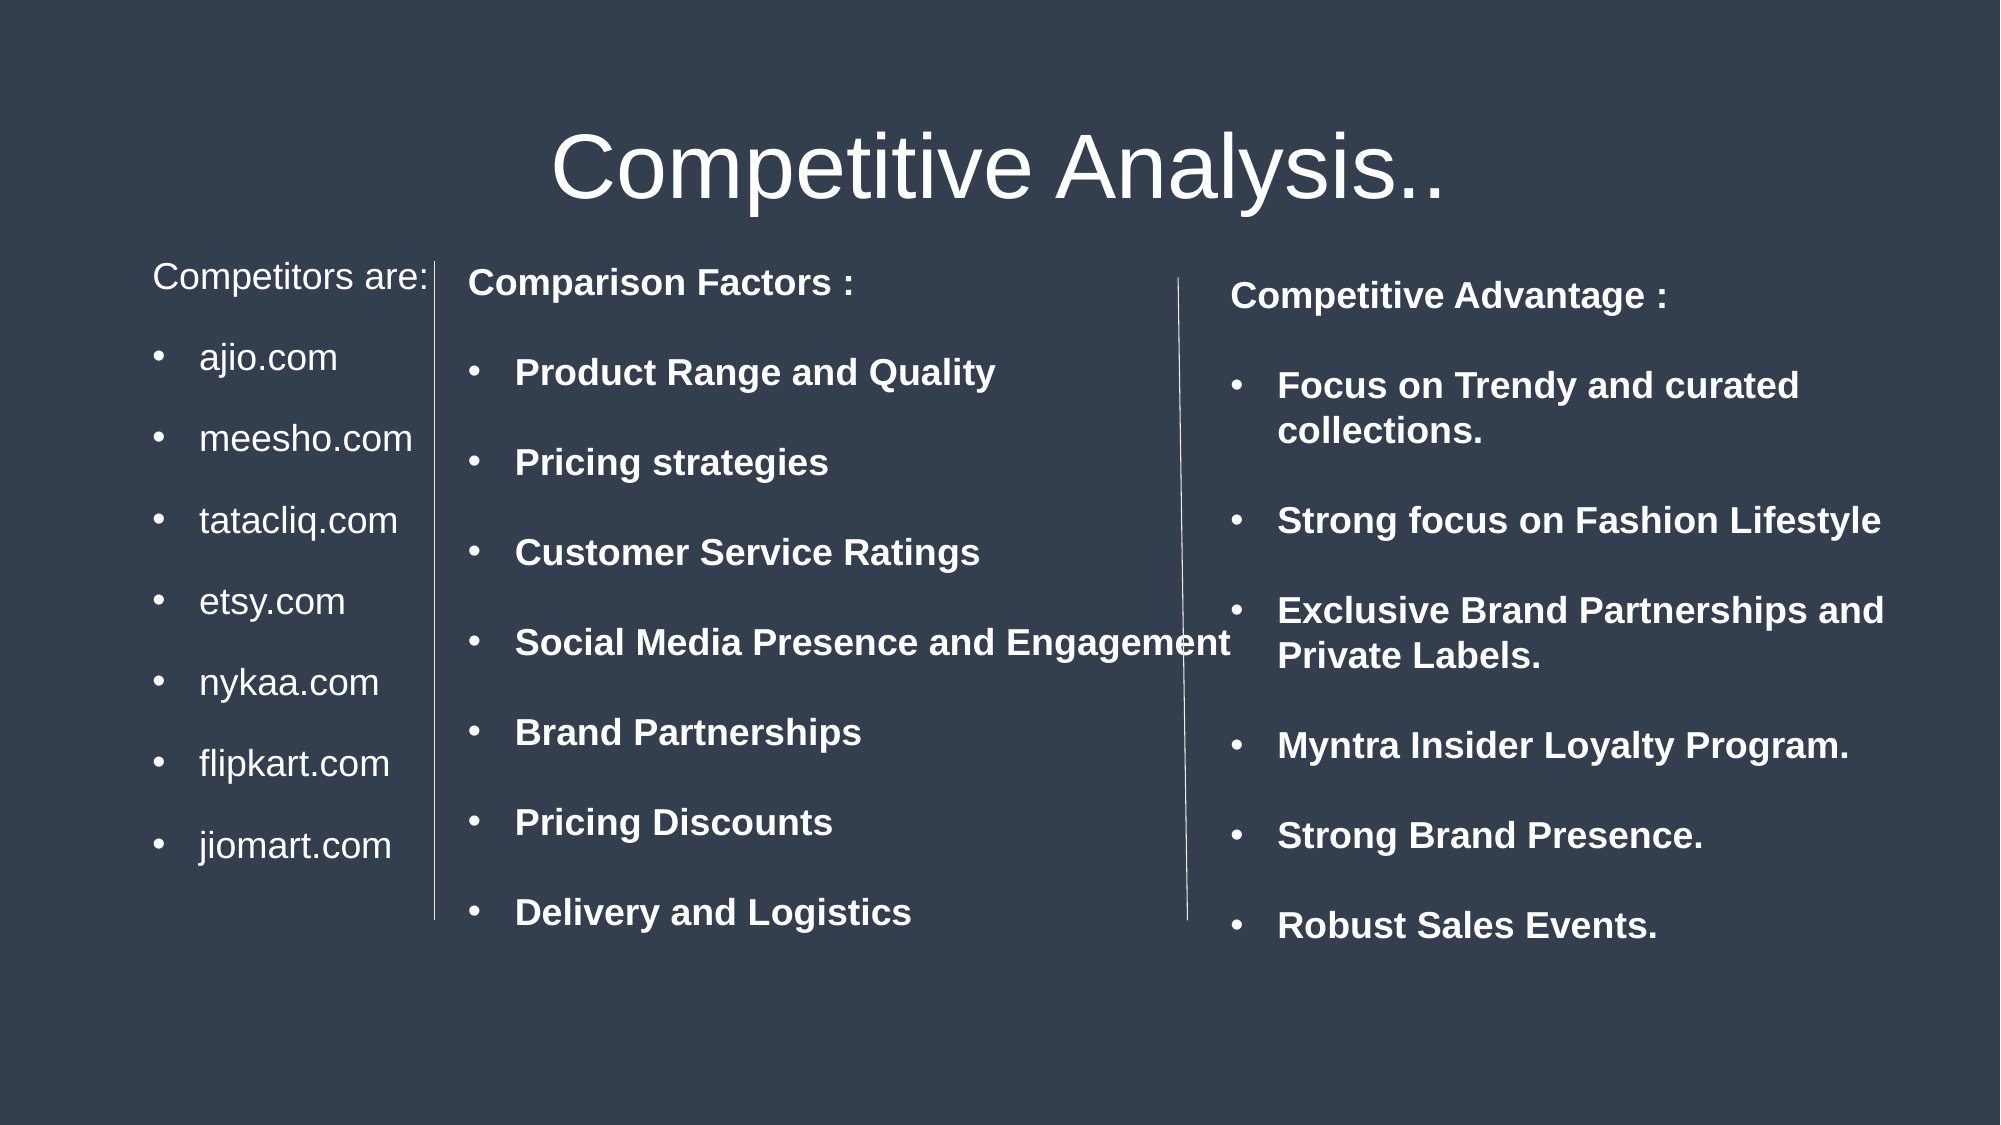

# Competitive Analysis..
Competitors are:
ajio.com
meesho.com
tatacliq.com
etsy.com
nykaa.com
flipkart.com
jiomart.com
Comparison Factors :

Product Range and Quality

Pricing strategies

Customer Service Ratings

Social Media Presence and Engagement

Brand Partnerships

Pricing Discounts

Delivery and Logistics
Competitive Advantage :

Focus on Trendy and curated collections.

Strong focus on Fashion Lifestyle

Exclusive Brand Partnerships and Private Labels.

Myntra Insider Loyalty Program.

Strong Brand Presence.

Robust Sales Events.